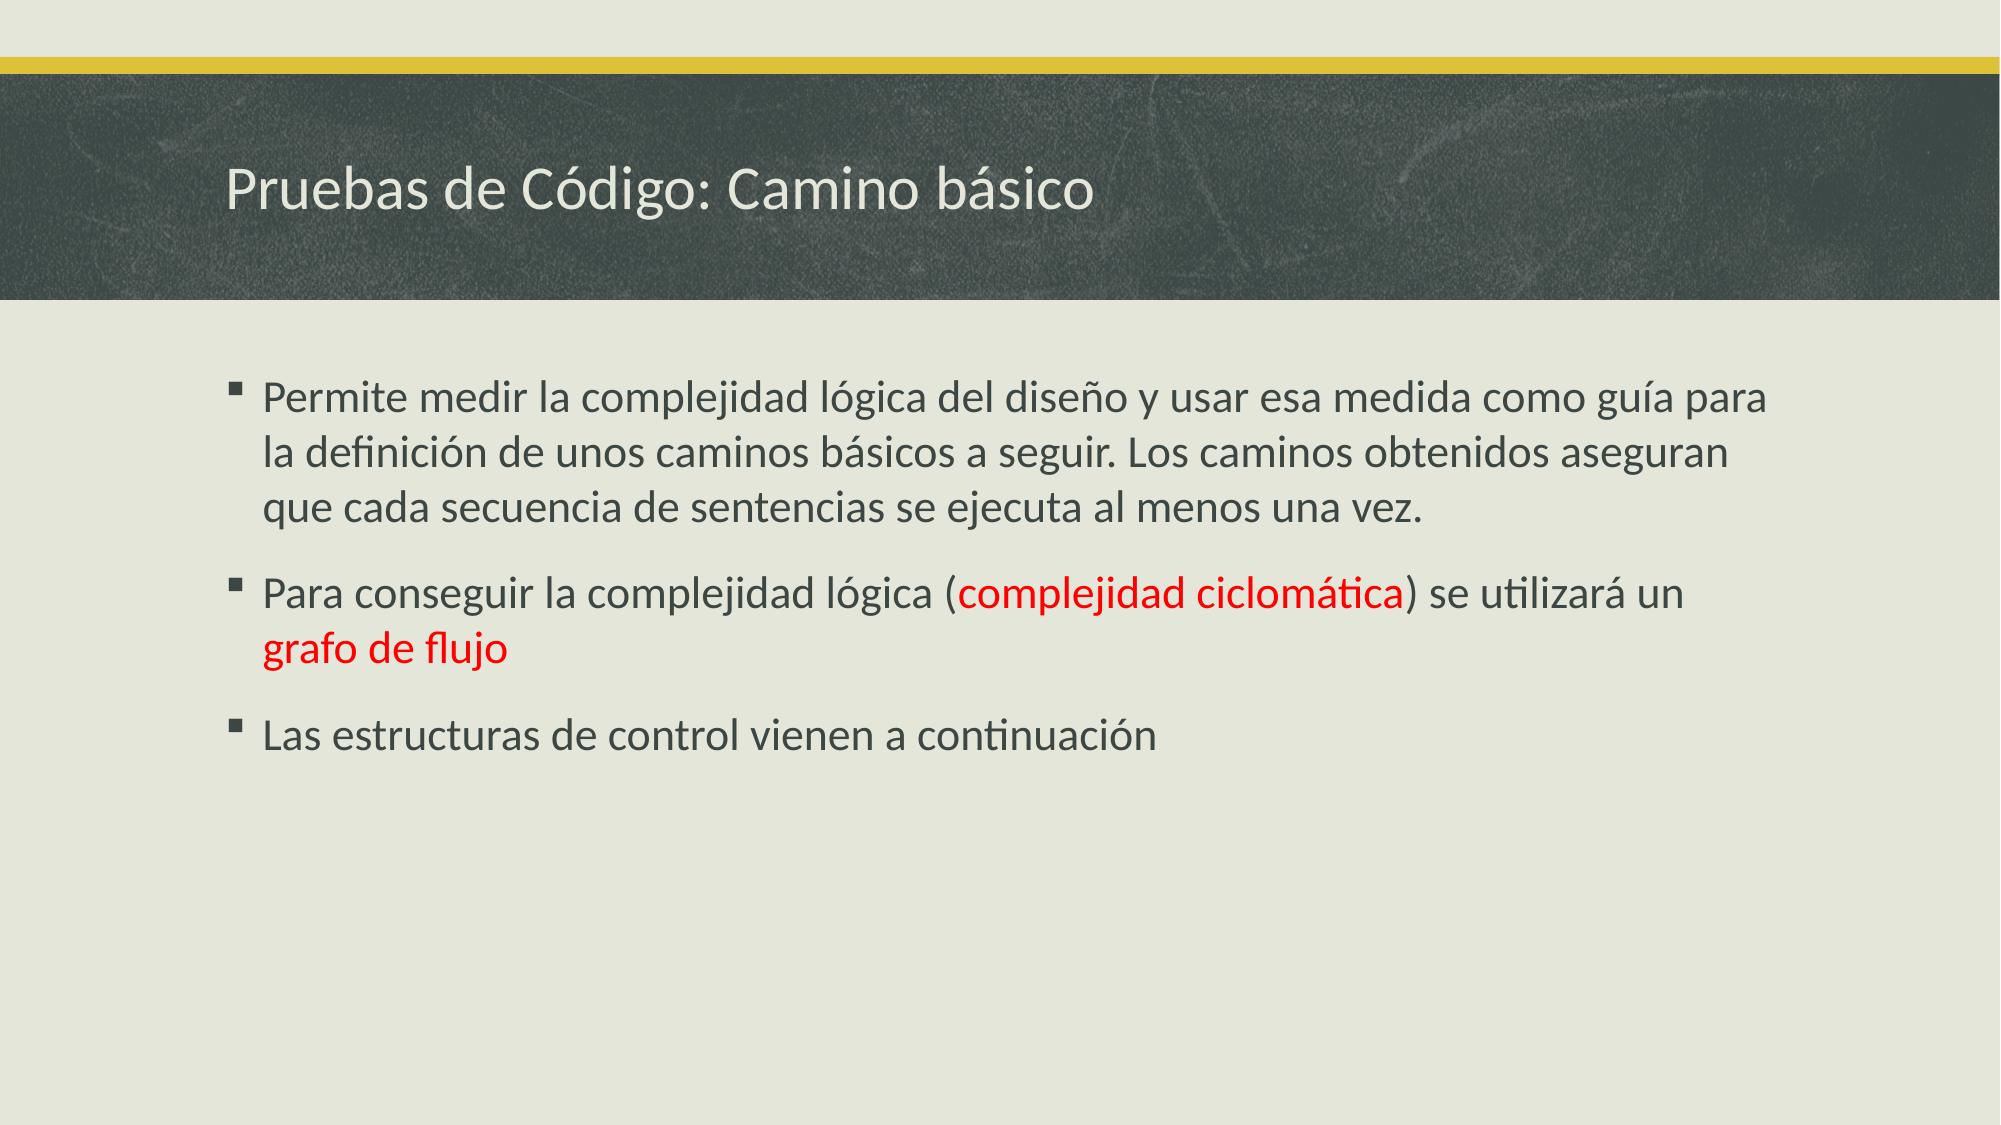

# Pruebas de Código: Camino básico
Permite medir la complejidad lógica del diseño y usar esa medida como guía para la definición de unos caminos básicos a seguir. Los caminos obtenidos aseguran que cada secuencia de sentencias se ejecuta al menos una vez.
Para conseguir la complejidad lógica (complejidad ciclomática) se utilizará un grafo de flujo
Las estructuras de control vienen a continuación